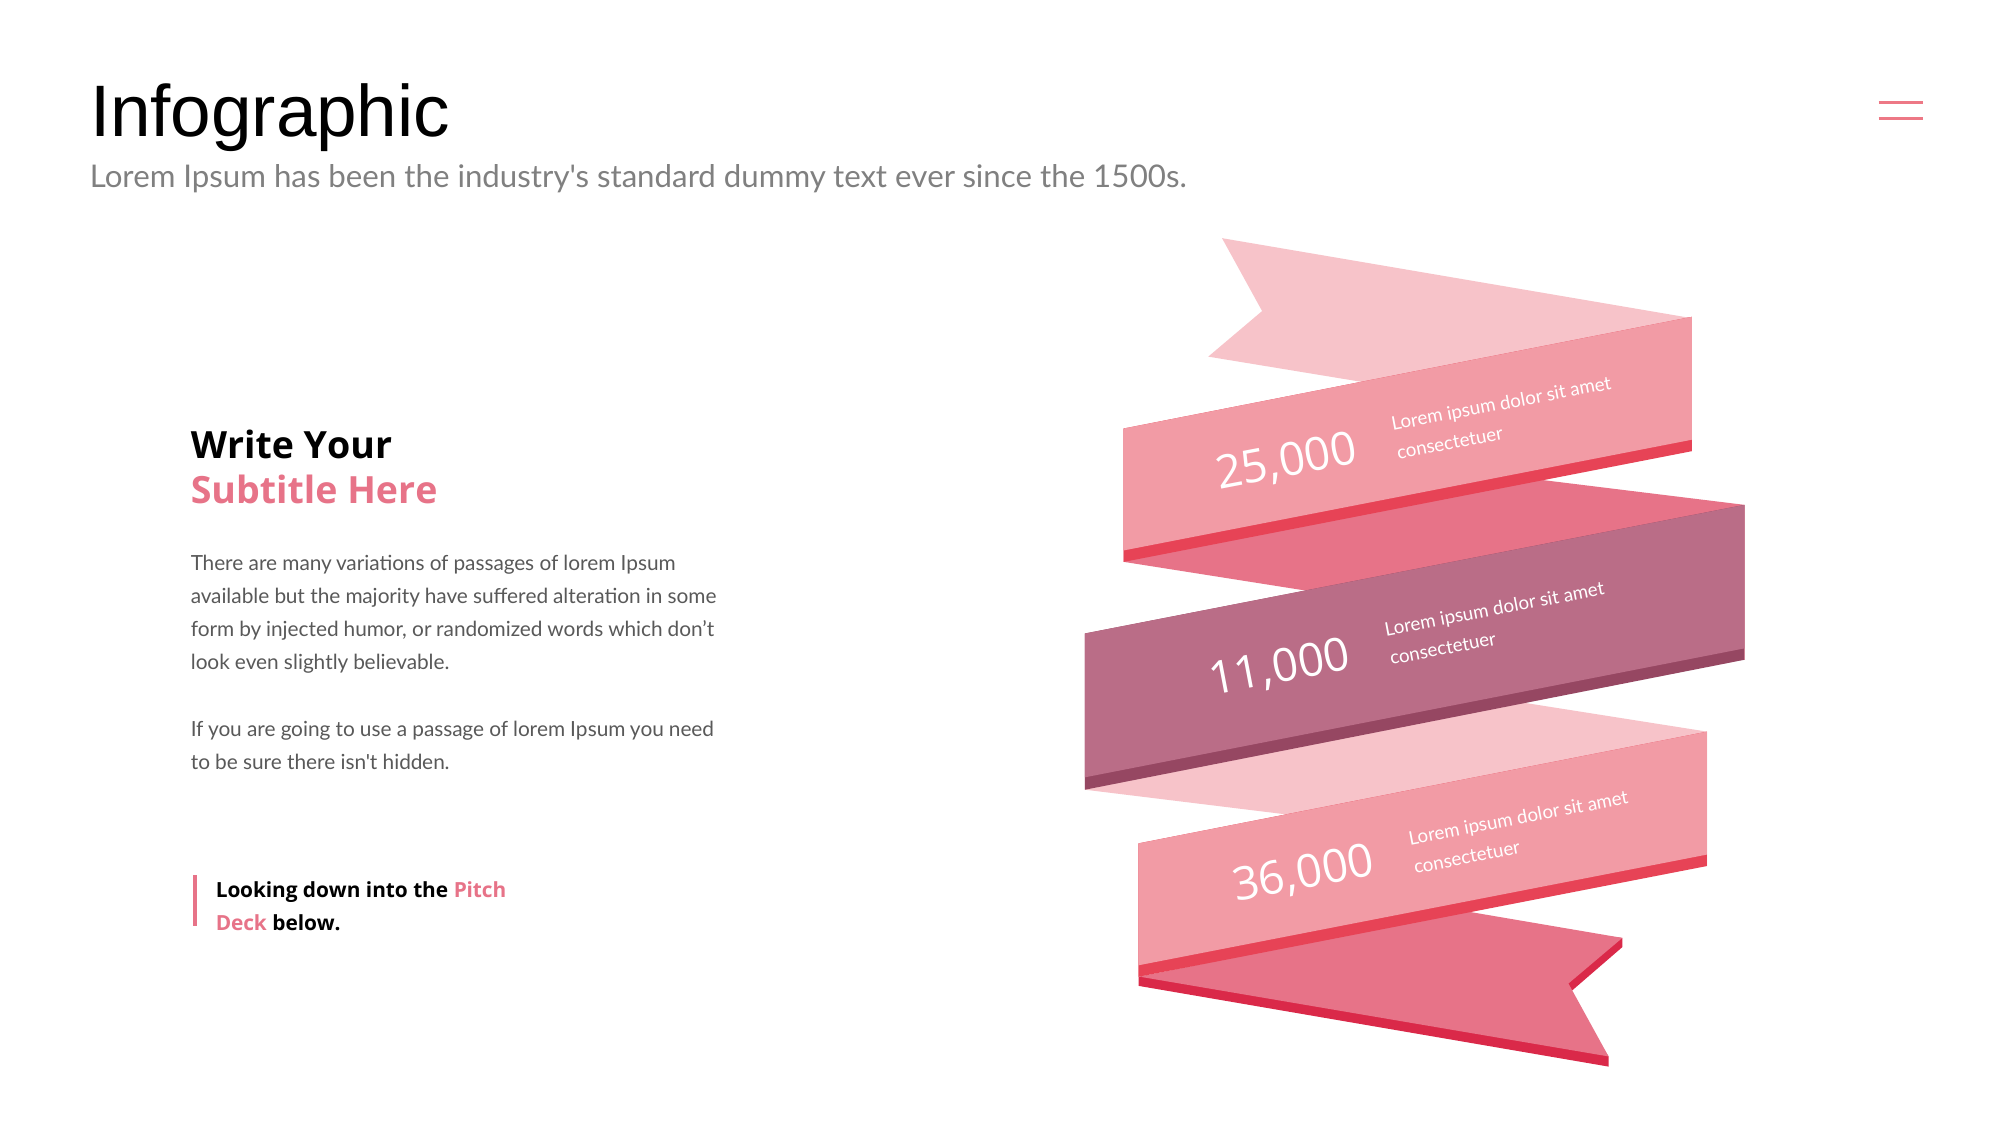

# Infographic
Lorem Ipsum has been the industry's standard dummy text ever since the 1500s.

Lorem ipsum dolor sit amet consectetuer
Write Your
Subtitle Here
There are many variations of passages of lorem Ipsum available but the majority have suffered alteration in some form by injected humor, or randomized words which don’t look even slightly believable.

If you are going to use a passage of lorem Ipsum you need to be sure there isn't hidden.
Looking down into the Pitch Deck below.
25,000

Lorem ipsum dolor sit amet consectetuer
11,000

Lorem ipsum dolor sit amet consectetuer
36,000